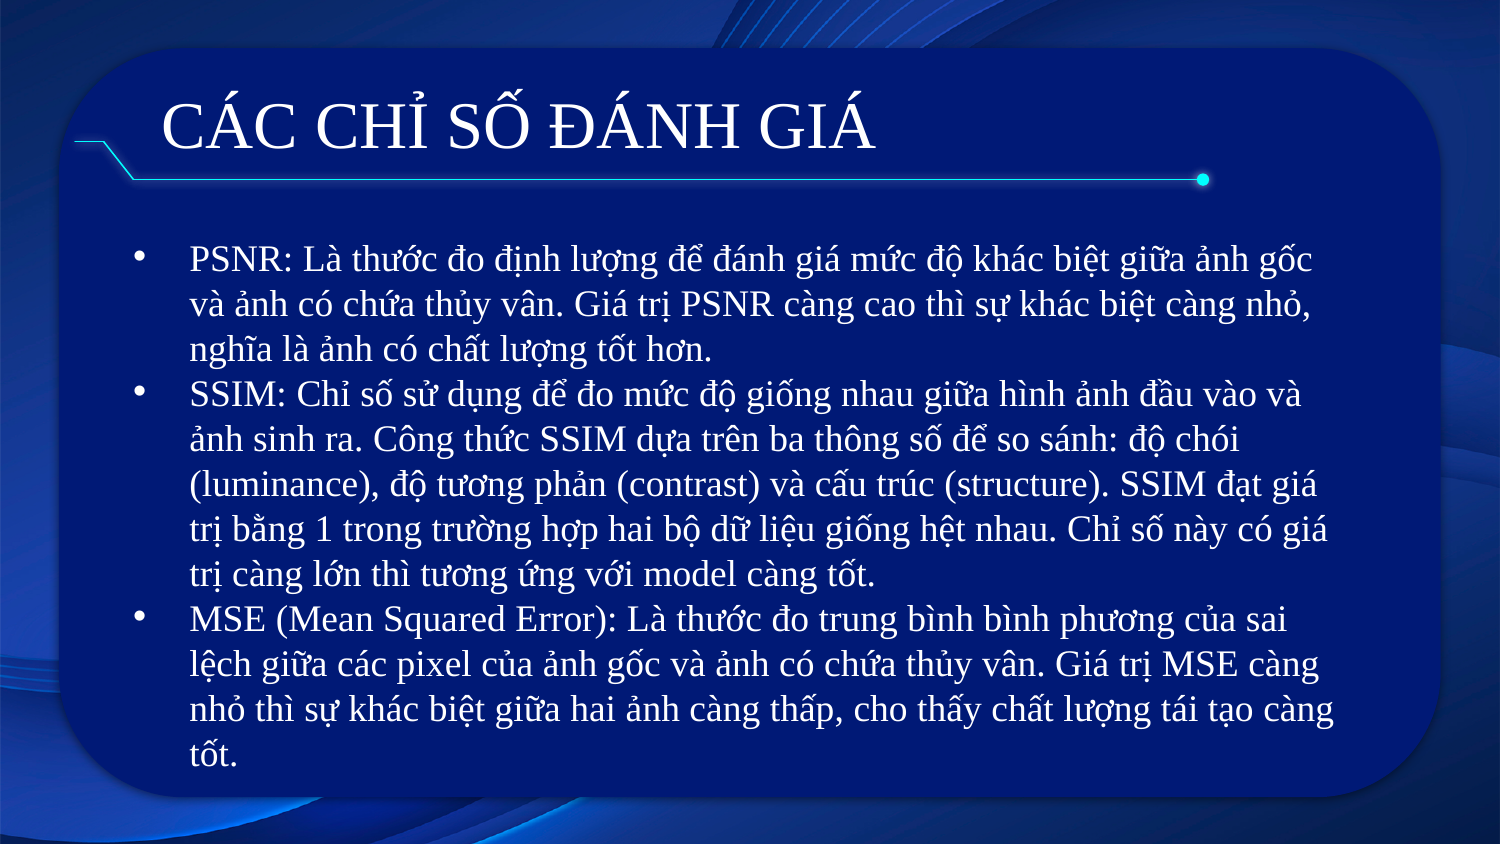

# CÁC CHỈ SỐ ĐÁNH GIÁ
PSNR: Là thước đo định lượng để đánh giá mức độ khác biệt giữa ảnh gốc và ảnh có chứa thủy vân. Giá trị PSNR càng cao thì sự khác biệt càng nhỏ, nghĩa là ảnh có chất lượng tốt hơn.
SSIM: Chỉ số sử dụng để đo mức độ giống nhau giữa hình ảnh đầu vào và ảnh sinh ra. Công thức SSIM dựa trên ba thông số để so sánh: độ chói (luminance), độ tương phản (contrast) và cấu trúc (structure). SSIM đạt giá trị bằng 1 trong trường hợp hai bộ dữ liệu giống hệt nhau. Chỉ số này có giá trị càng lớn thì tương ứng với model càng tốt.
MSE (Mean Squared Error): Là thước đo trung bình bình phương của sai lệch giữa các pixel của ảnh gốc và ảnh có chứa thủy vân. Giá trị MSE càng nhỏ thì sự khác biệt giữa hai ảnh càng thấp, cho thấy chất lượng tái tạo càng tốt.